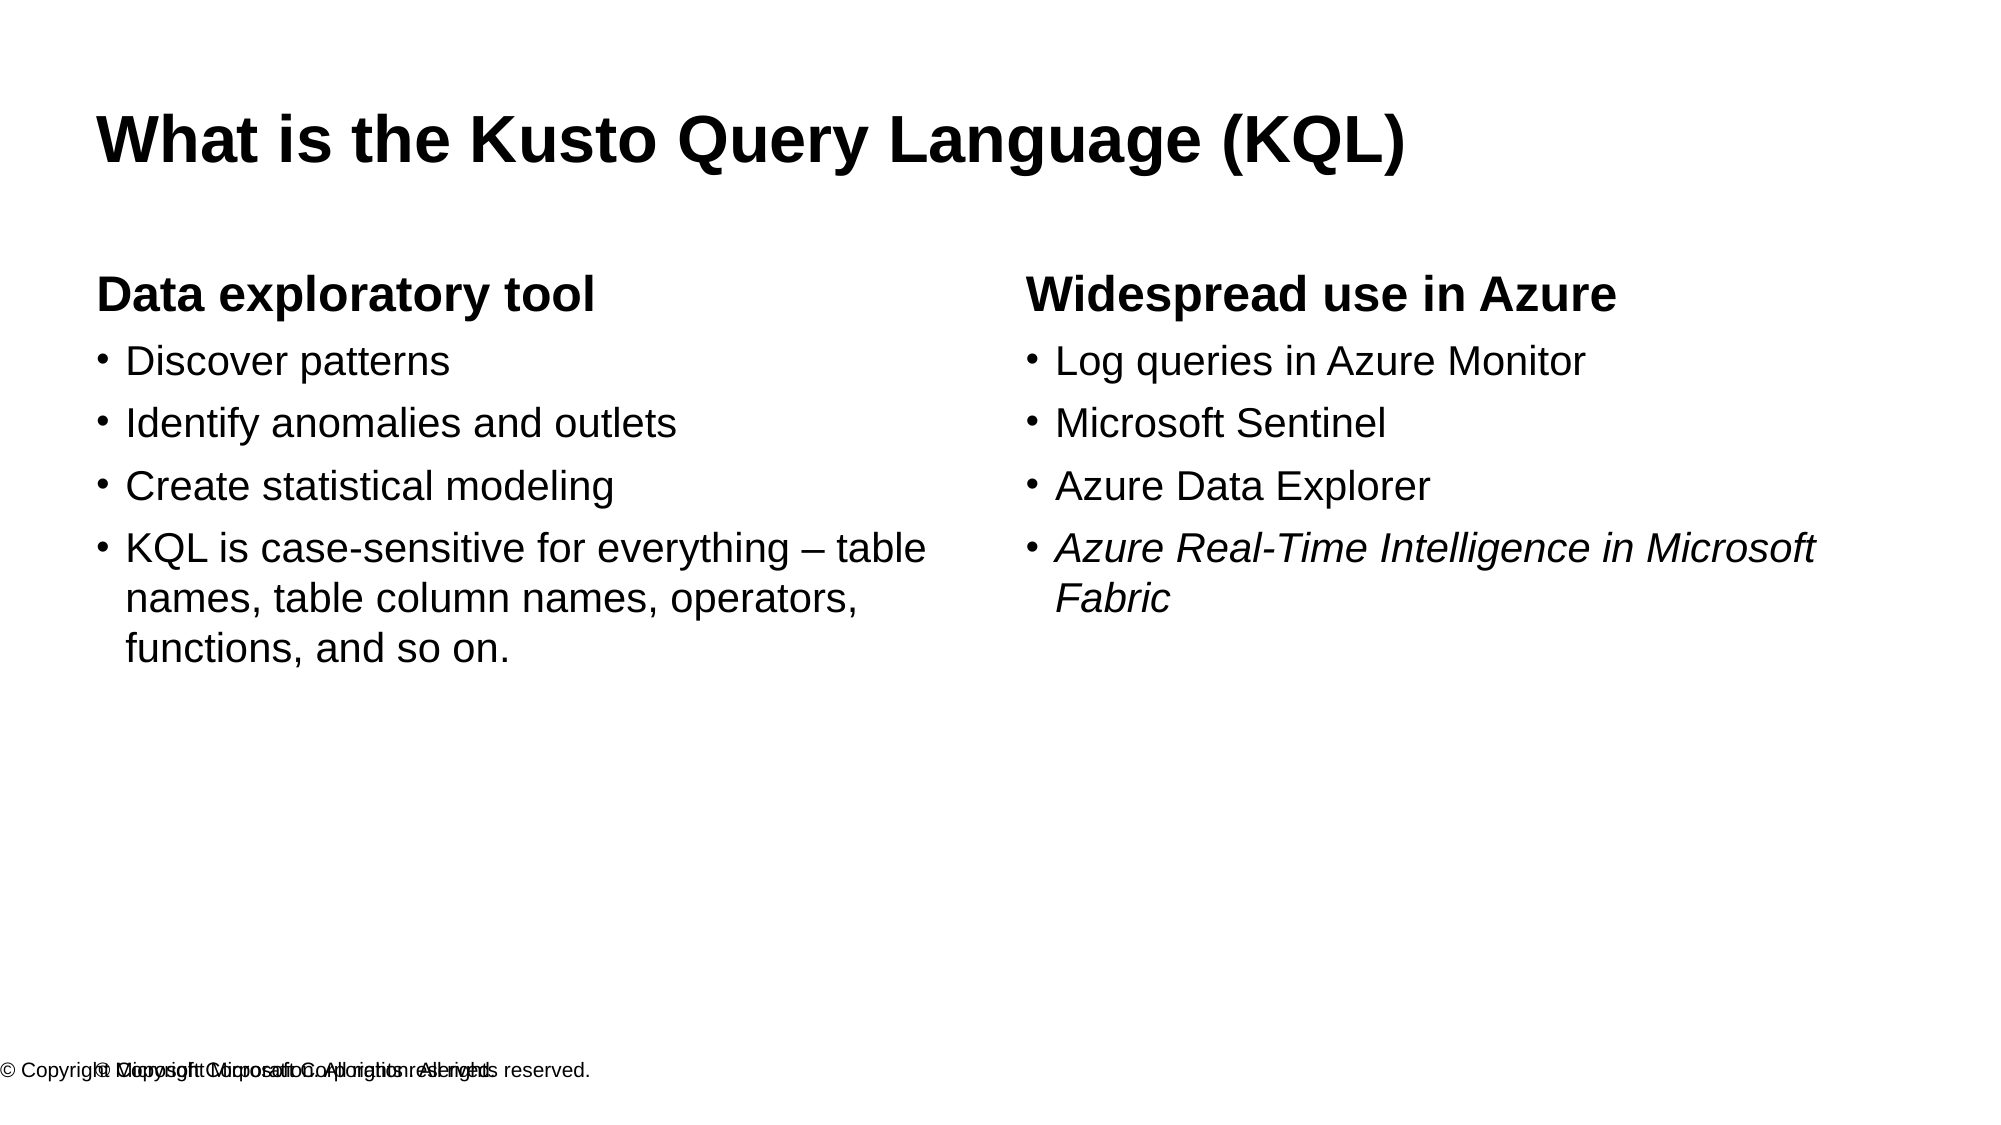

# What is the Kusto Query Language (KQL)
Data exploratory tool
Discover patterns
Identify anomalies and outlets
Create statistical modeling
KQL is case-sensitive for everything – table names, table column names, operators, functions, and so on.
Widespread use in Azure
Log queries in Azure Monitor
Microsoft Sentinel
Azure Data Explorer
Azure Real-Time Intelligence in Microsoft Fabric
© Copyright Microsoft Corporation. All rights reserved.